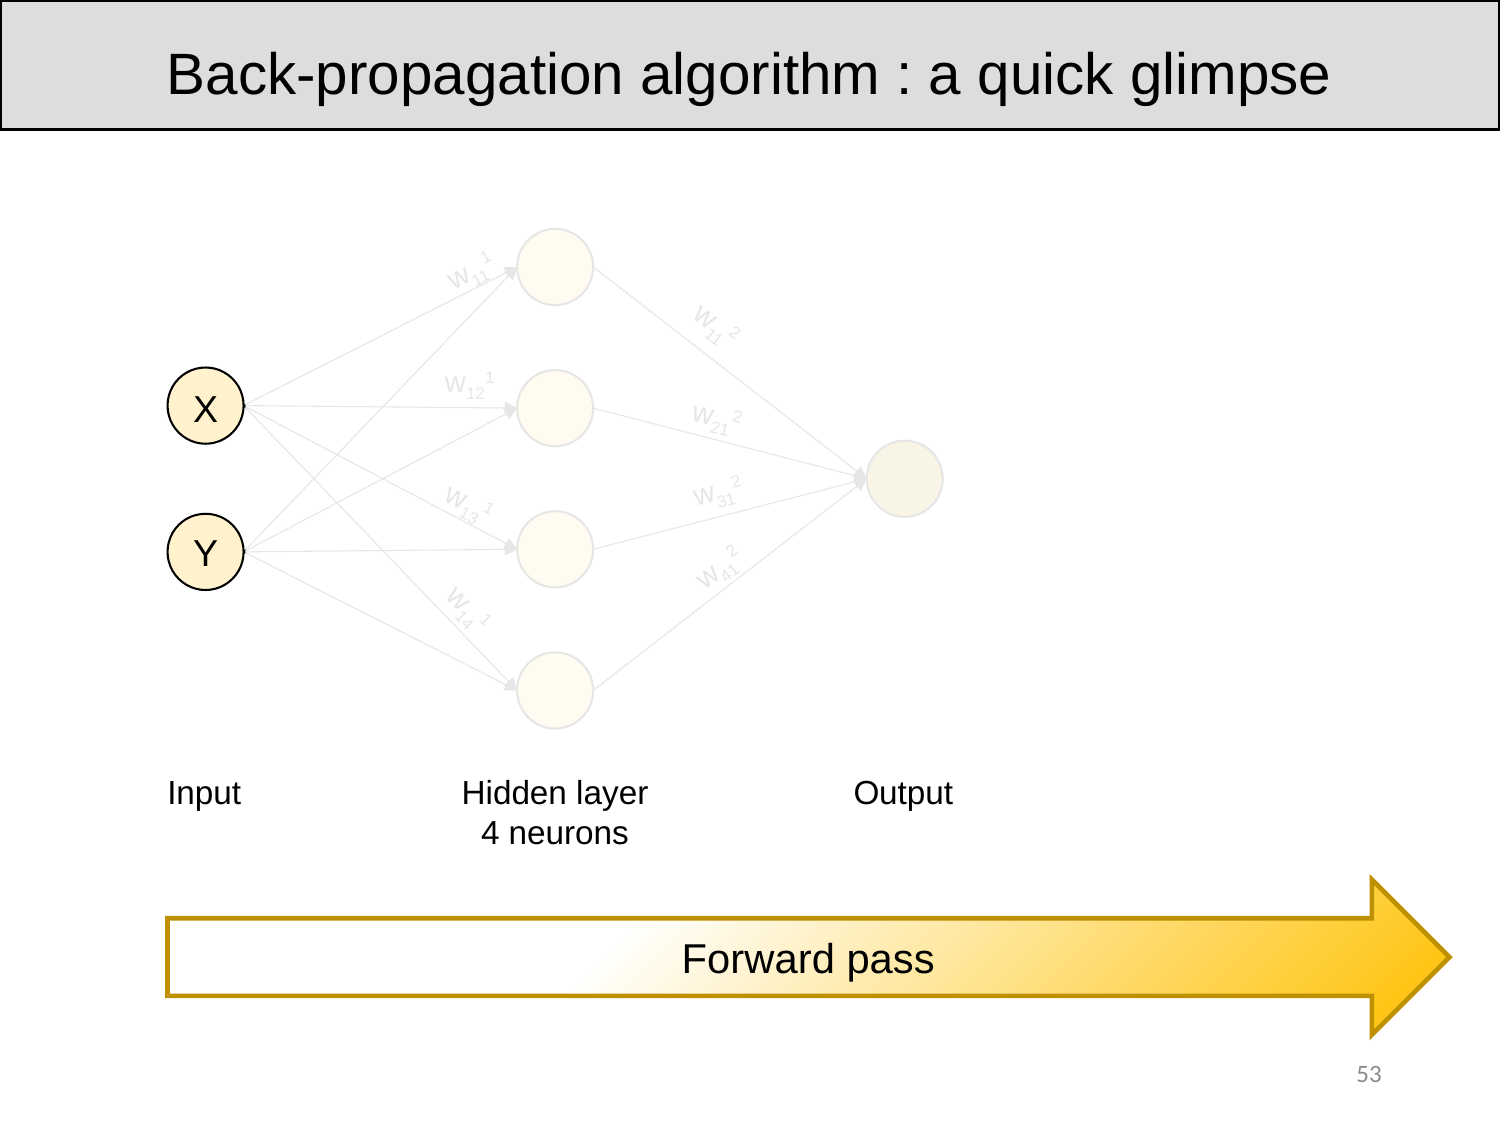

Back-propagation algorithm : a quick glimpse

w111
w112
w121

X
w212

w312
w131
Y
w412
w141
Input
Hidden layer
4 neurons
Output

Forward pass
53